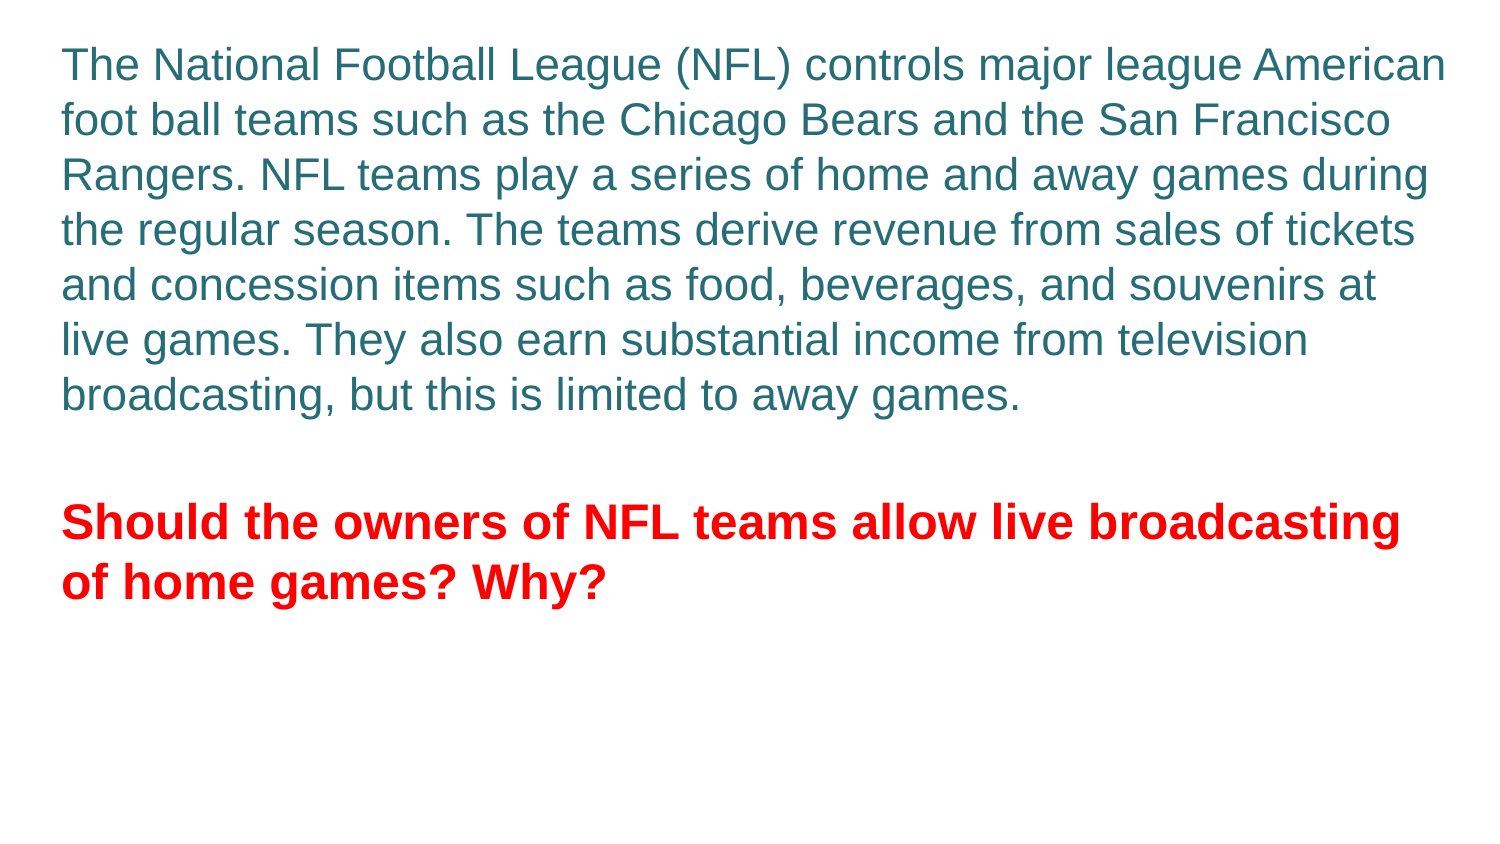

The National Football League (NFL) controls major league American foot ball teams such as the Chicago Bears and the San Francisco Rangers. NFL teams play a series of home and away games during the regular season. The teams derive revenue from sales of tickets and concession items such as food, beverages, and souvenirs at live games. They also earn substantial income from television broadcasting, but this is limited to away games.

Should the owners of NFL teams allow live broadcasting of home games? Why?